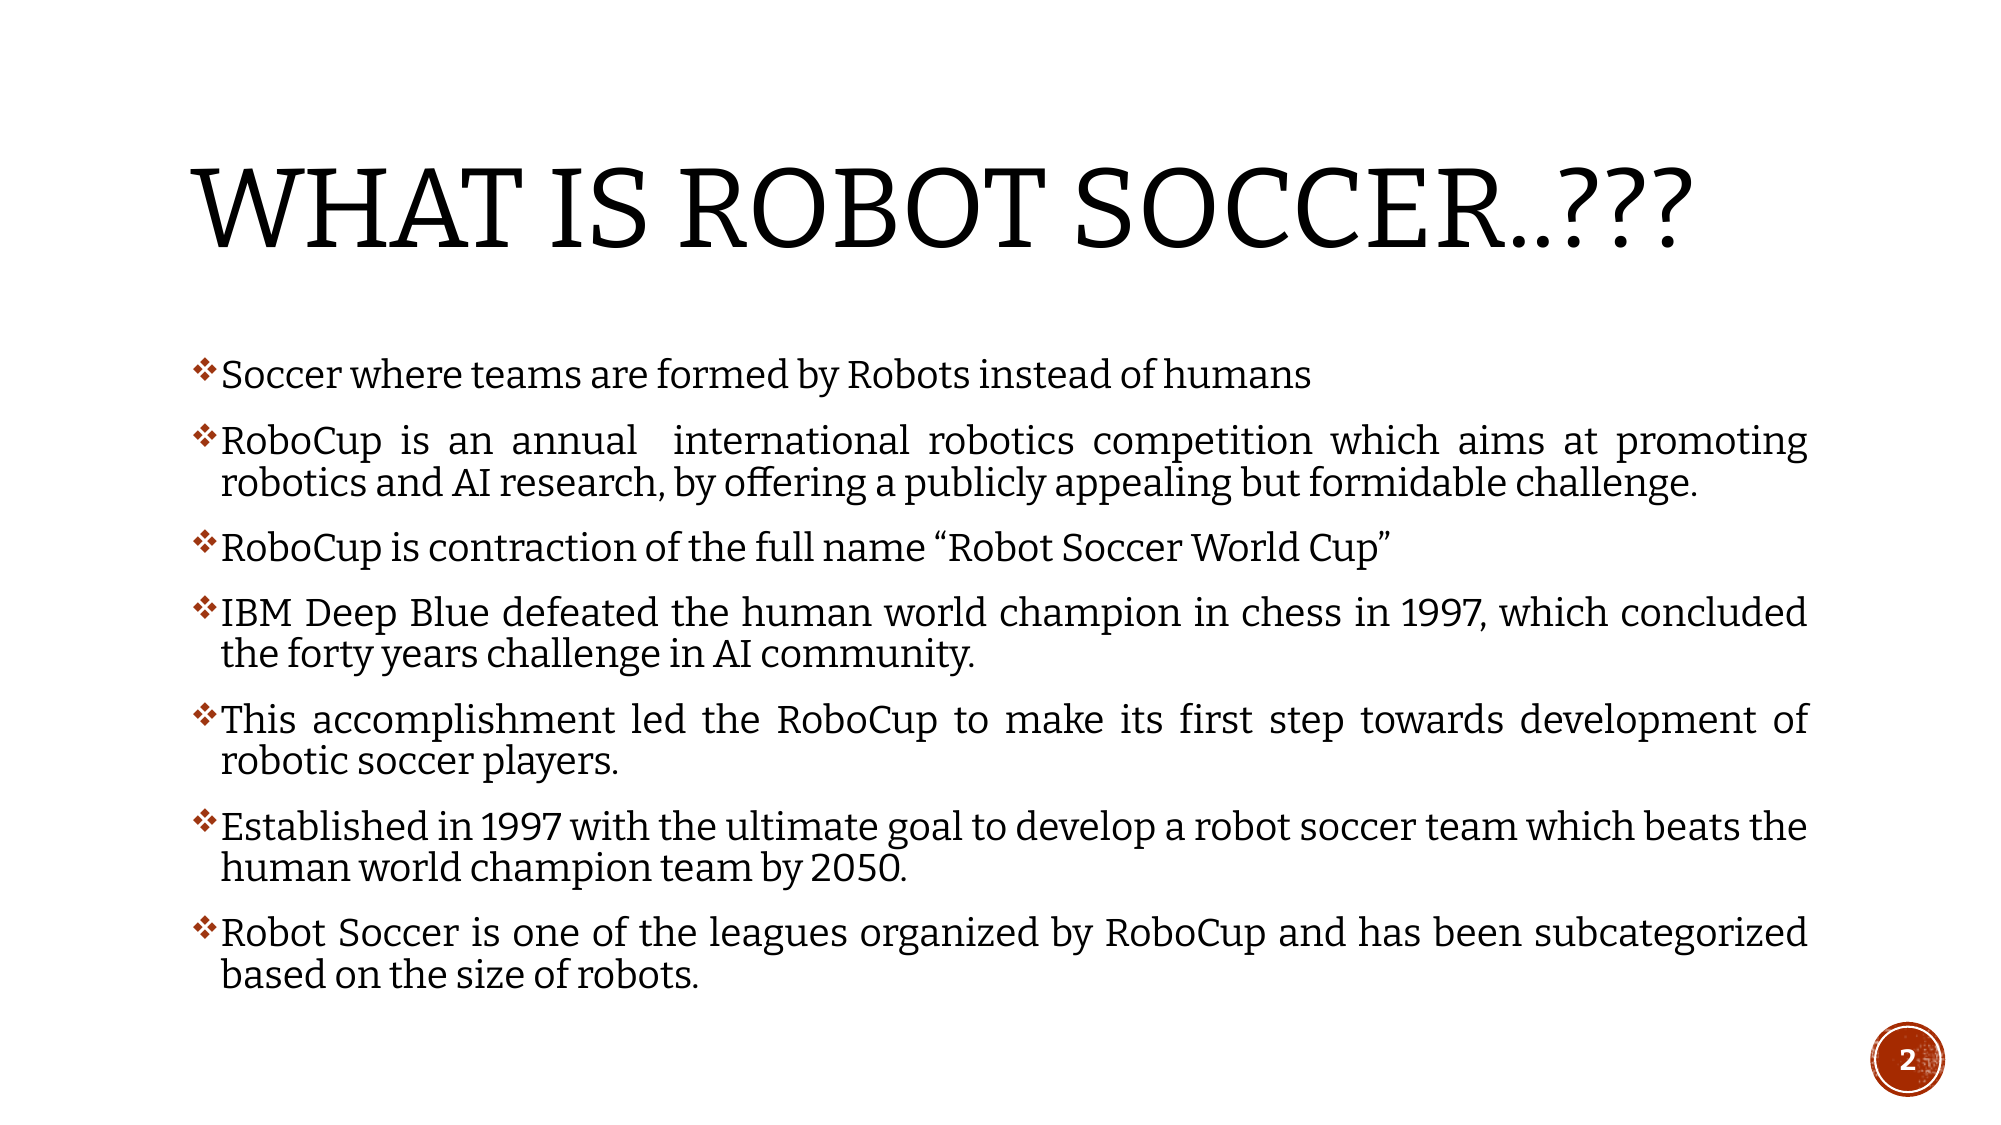

# What is robot soccer..???
Soccer where teams are formed by Robots instead of humans
RoboCup is an annual  international robotics competition which aims at promoting robotics and AI research, by offering a publicly appealing but formidable challenge.
RoboCup is contraction of the full name “Robot Soccer World Cup”
IBM Deep Blue defeated the human world champion in chess in 1997, which concluded the forty years challenge in AI community.
This accomplishment led the RoboCup to make its first step towards development of robotic soccer players.
Established in 1997 with the ultimate goal to develop a robot soccer team which beats the human world champion team by 2050.
Robot Soccer is one of the leagues organized by RoboCup and has been subcategorized based on the size of robots.

2